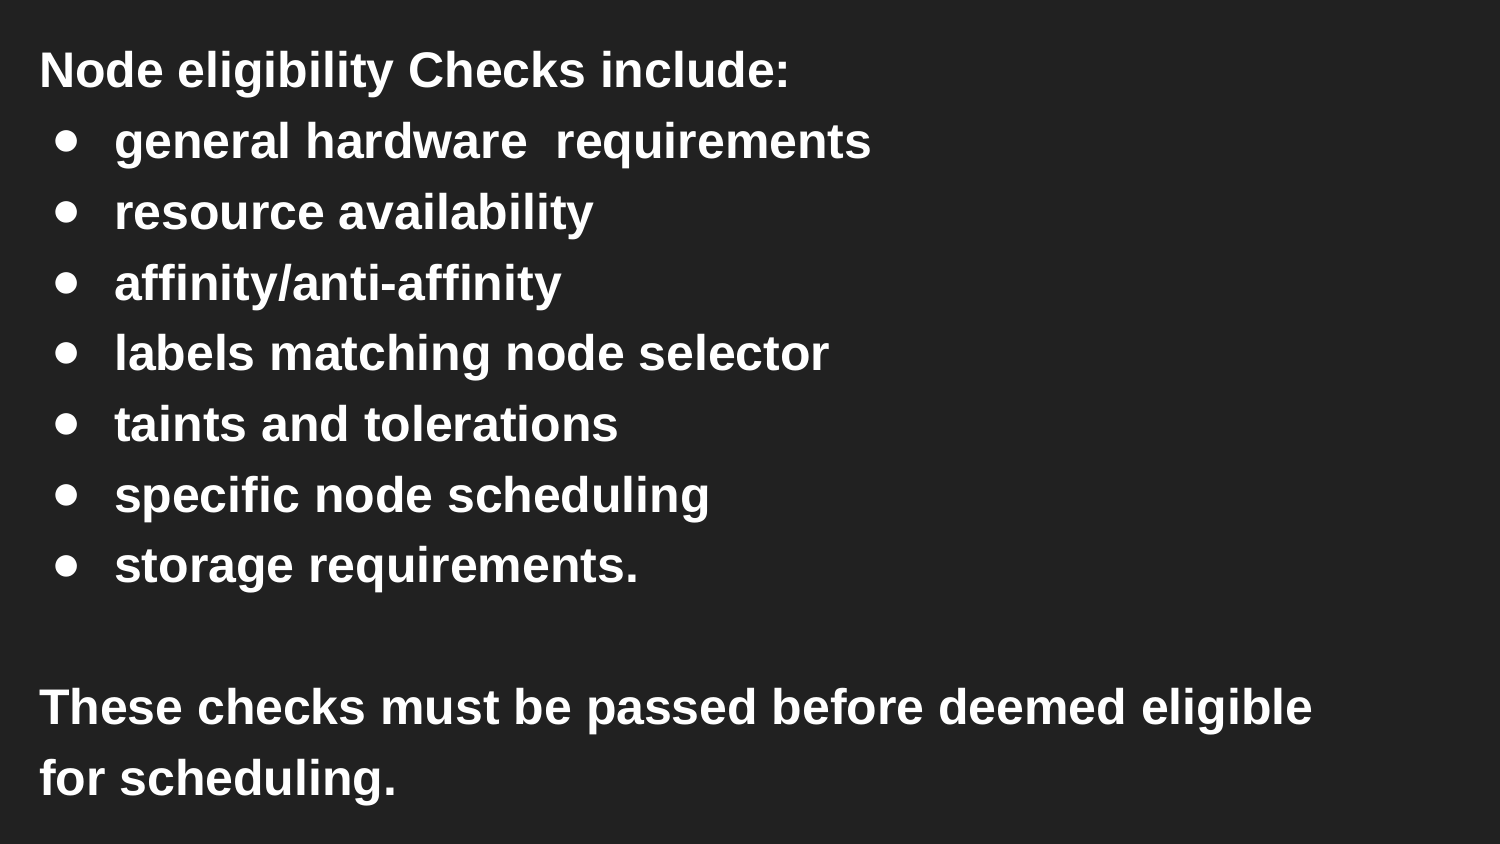

Node eligibility Checks include:
general hardware  requirements
resource availability
affinity/anti-affinity
labels matching node selector
taints and tolerations
specific node scheduling
storage requirements.

These checks must be passed before deemed eligible for scheduling.